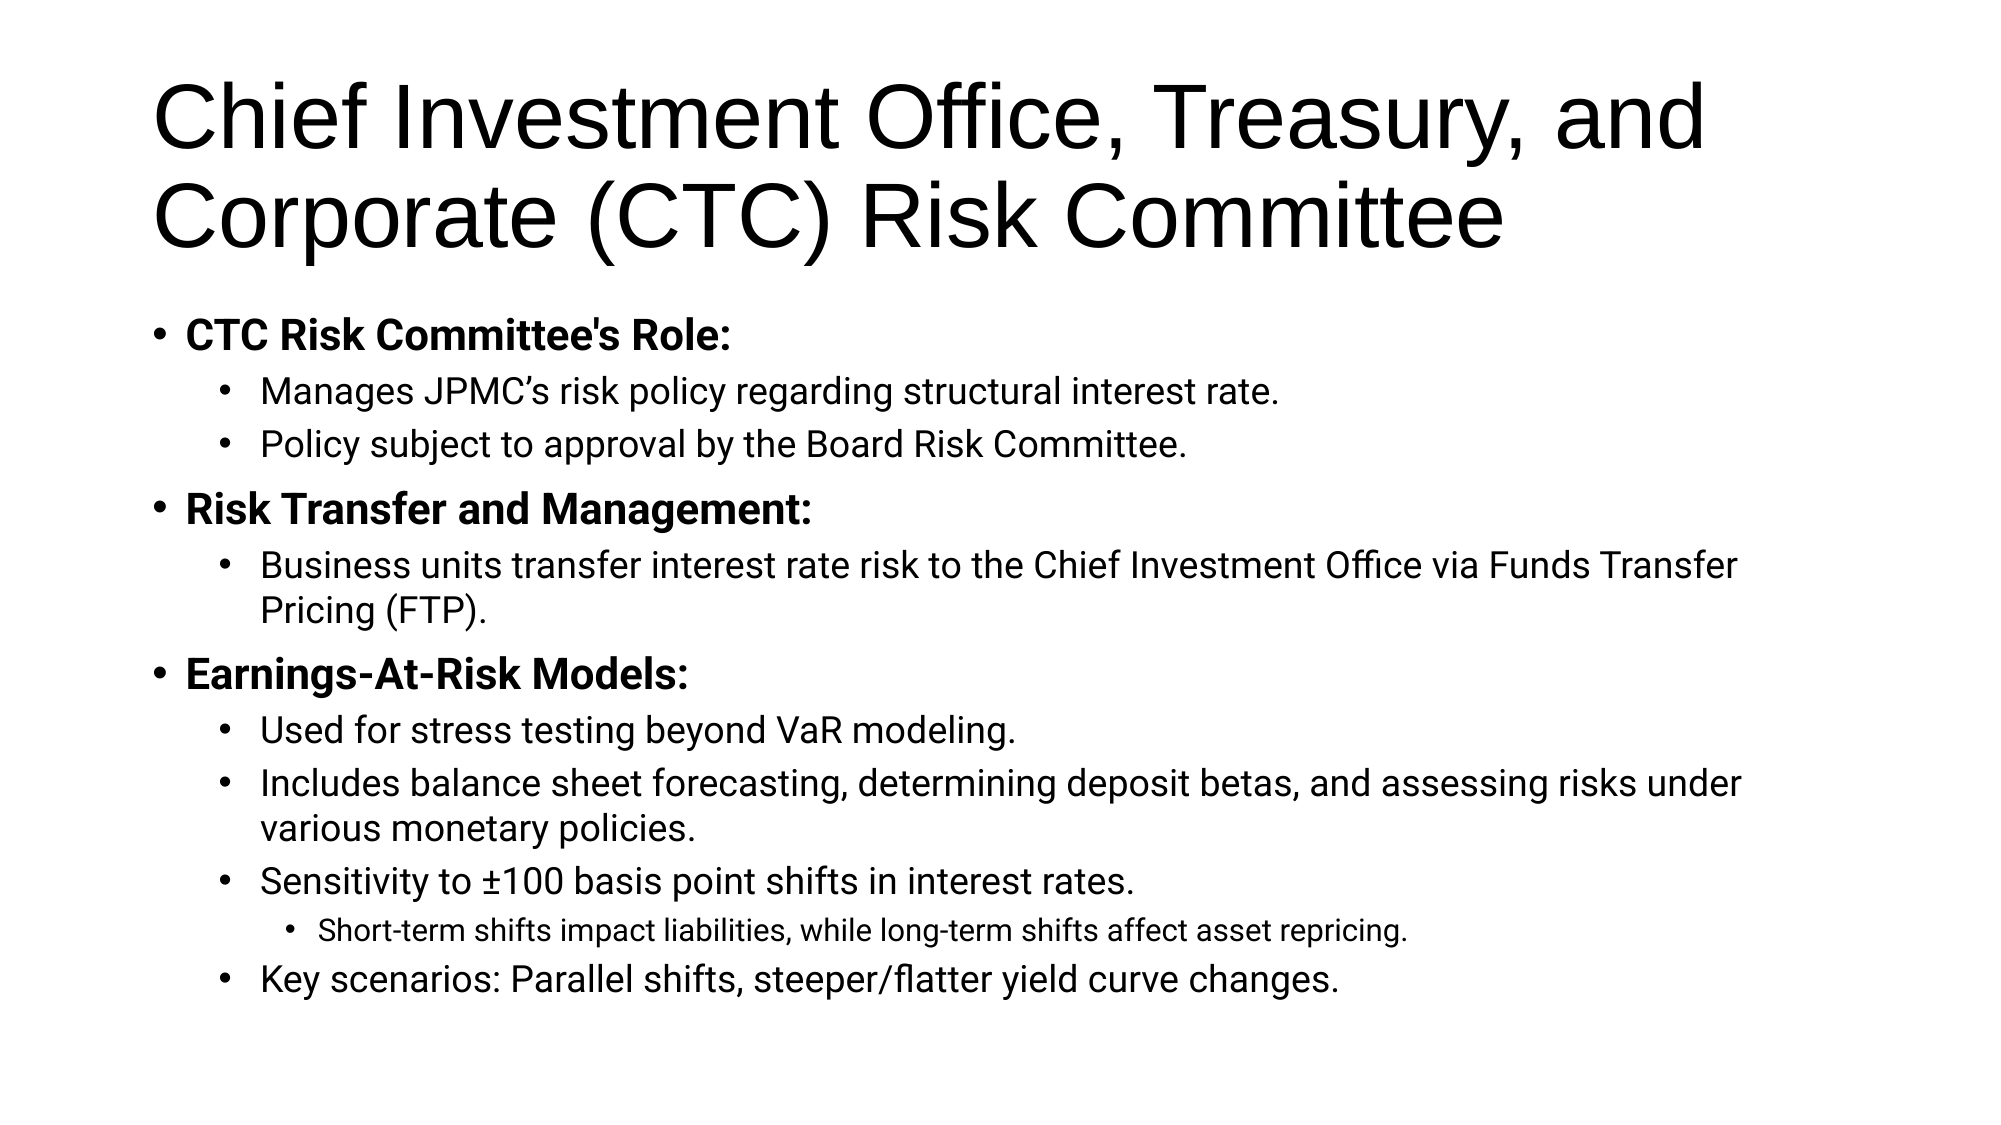

# Chief Investment Office, Treasury, and Corporate (CTC) Risk Committee
CTC Risk Committee's Role:
Manages JPMC’s risk policy regarding structural interest rate.
Policy subject to approval by the Board Risk Committee.
Risk Transfer and Management:
Business units transfer interest rate risk to the Chief Investment Office via Funds Transfer Pricing (FTP).
Earnings-At-Risk Models:
Used for stress testing beyond VaR modeling.
Includes balance sheet forecasting, determining deposit betas, and assessing risks under various monetary policies.
Sensitivity to ±100 basis point shifts in interest rates.
Short-term shifts impact liabilities, while long-term shifts affect asset repricing.
Key scenarios: Parallel shifts, steeper/flatter yield curve changes.